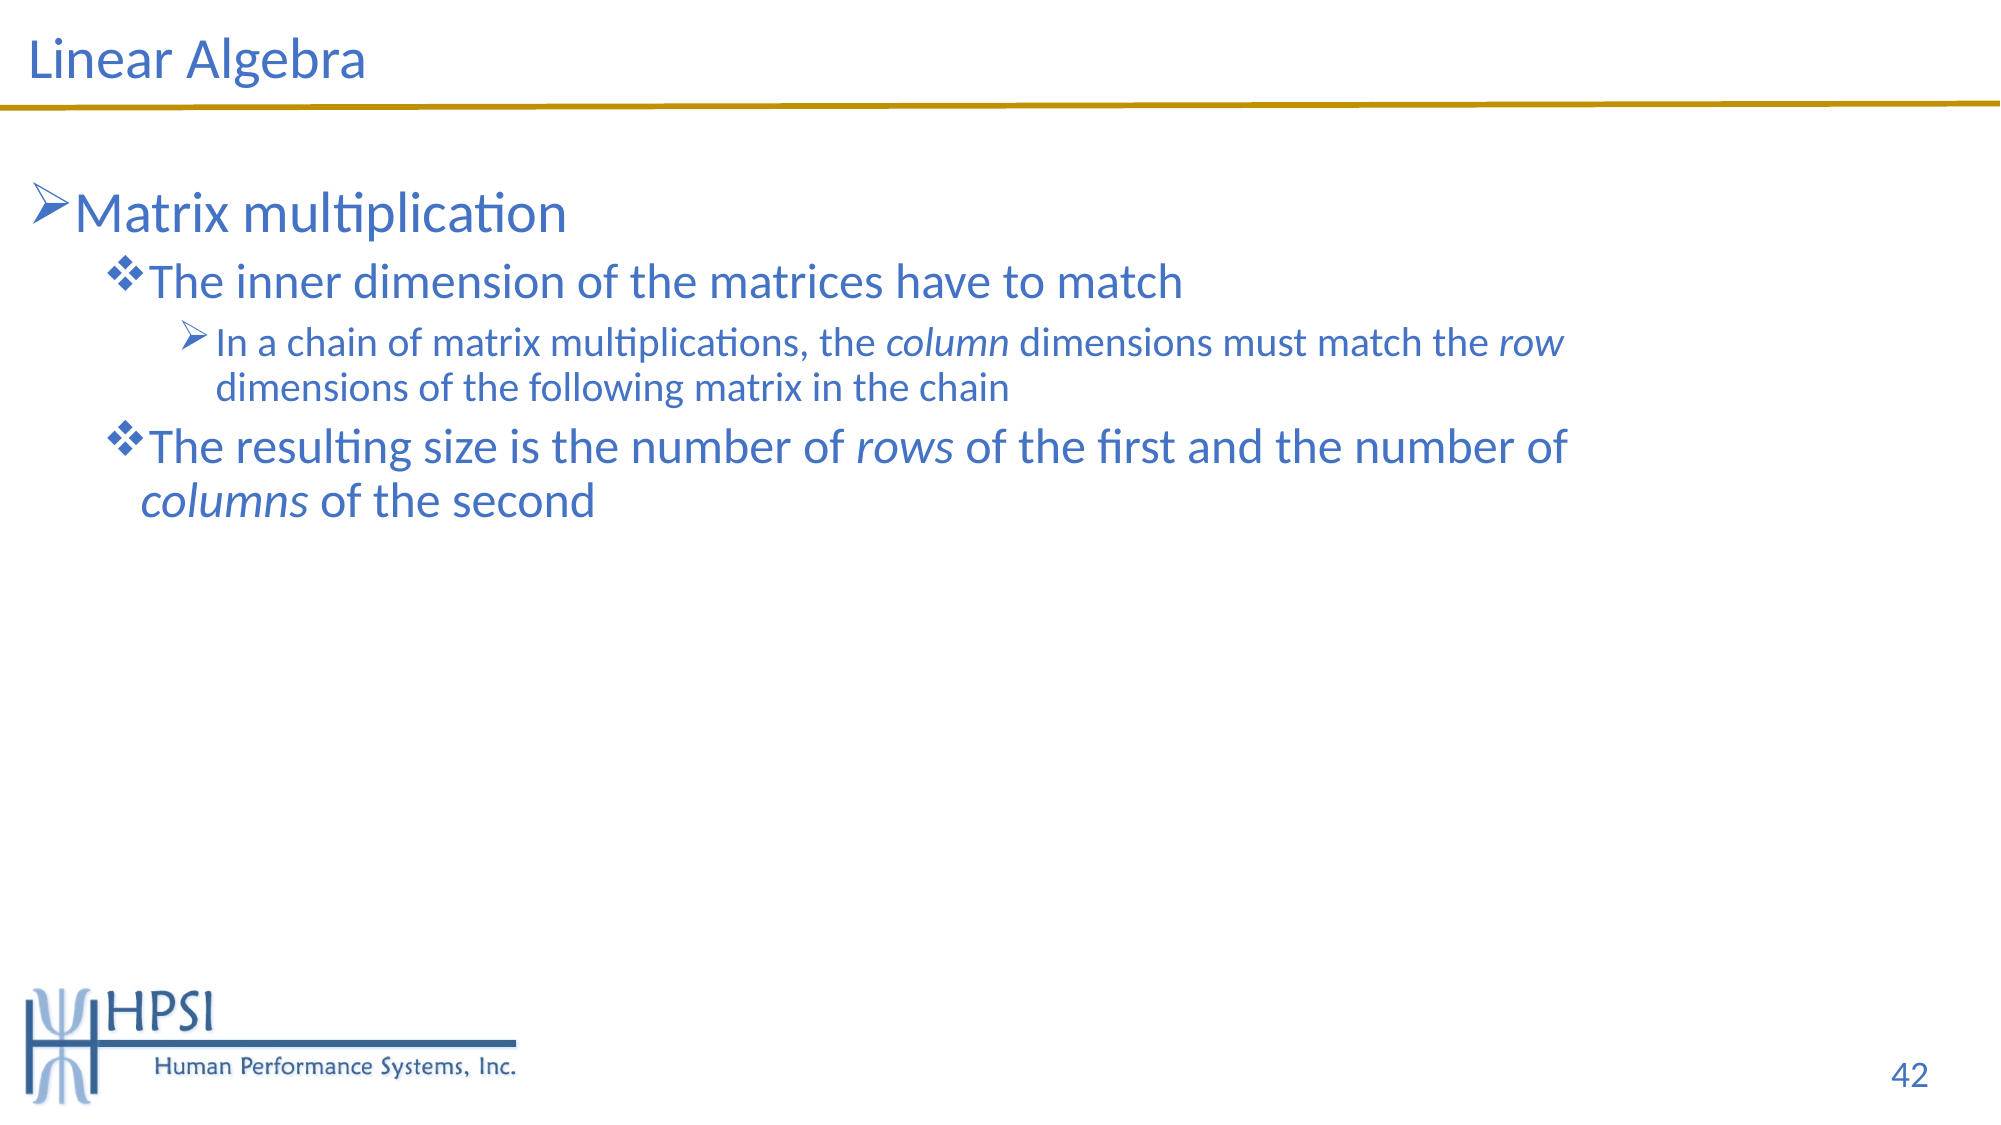

# Linear Algebra
Matrix multiplication
The inner dimension of the matrices have to match
In a chain of matrix multiplications, the column dimensions must match the row dimensions of the following matrix in the chain
The resulting size is the number of rows of the first and the number of columns of the second

42